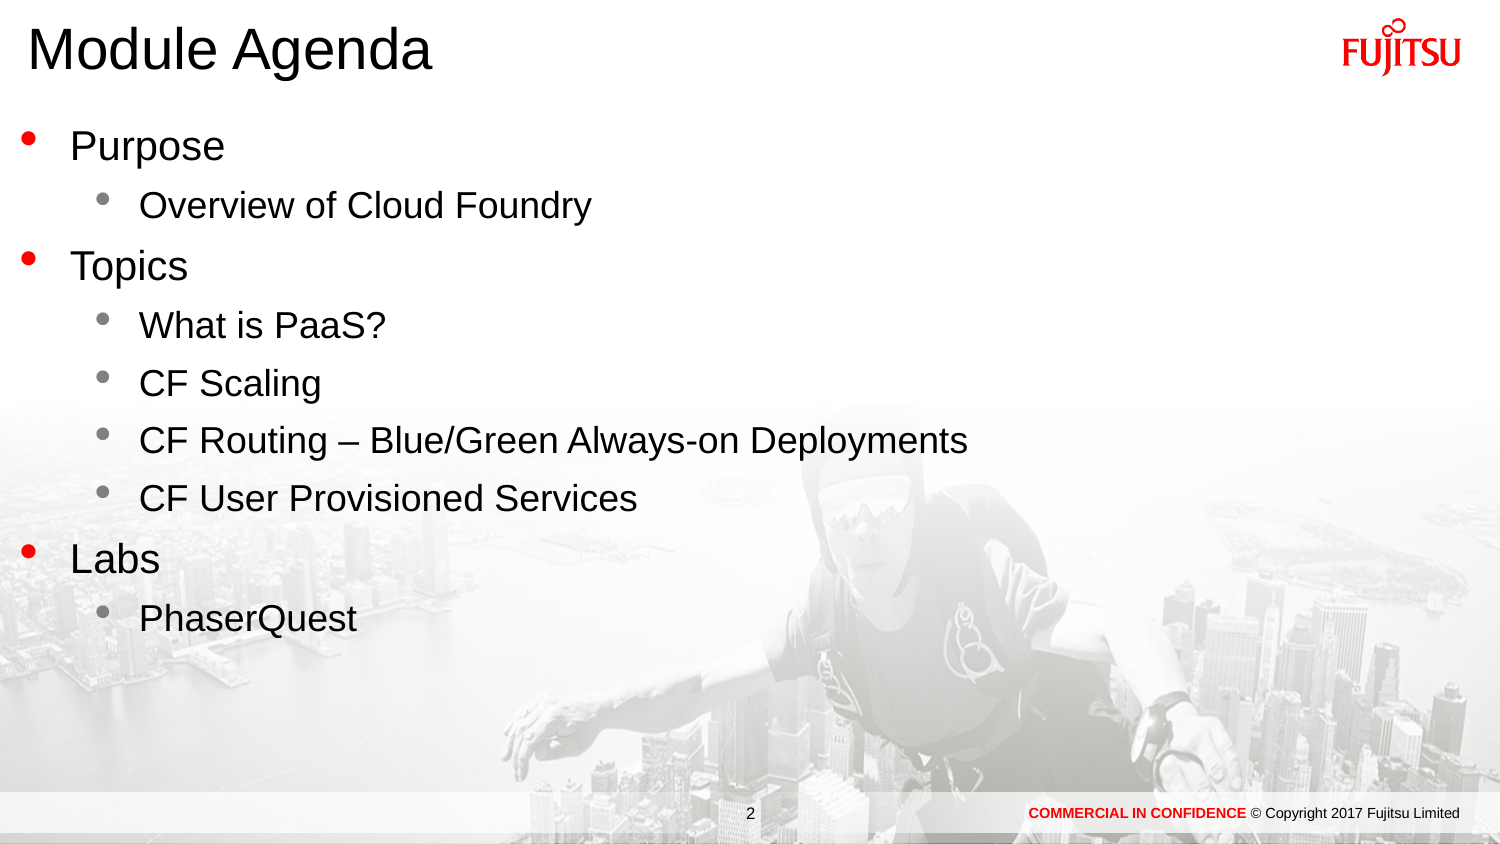

# Module Agenda
Purpose
Overview of Cloud Foundry
Topics
What is PaaS?
CF Scaling
CF Routing – Blue/Green Always-on Deployments
CF User Provisioned Services
Labs
PhaserQuest